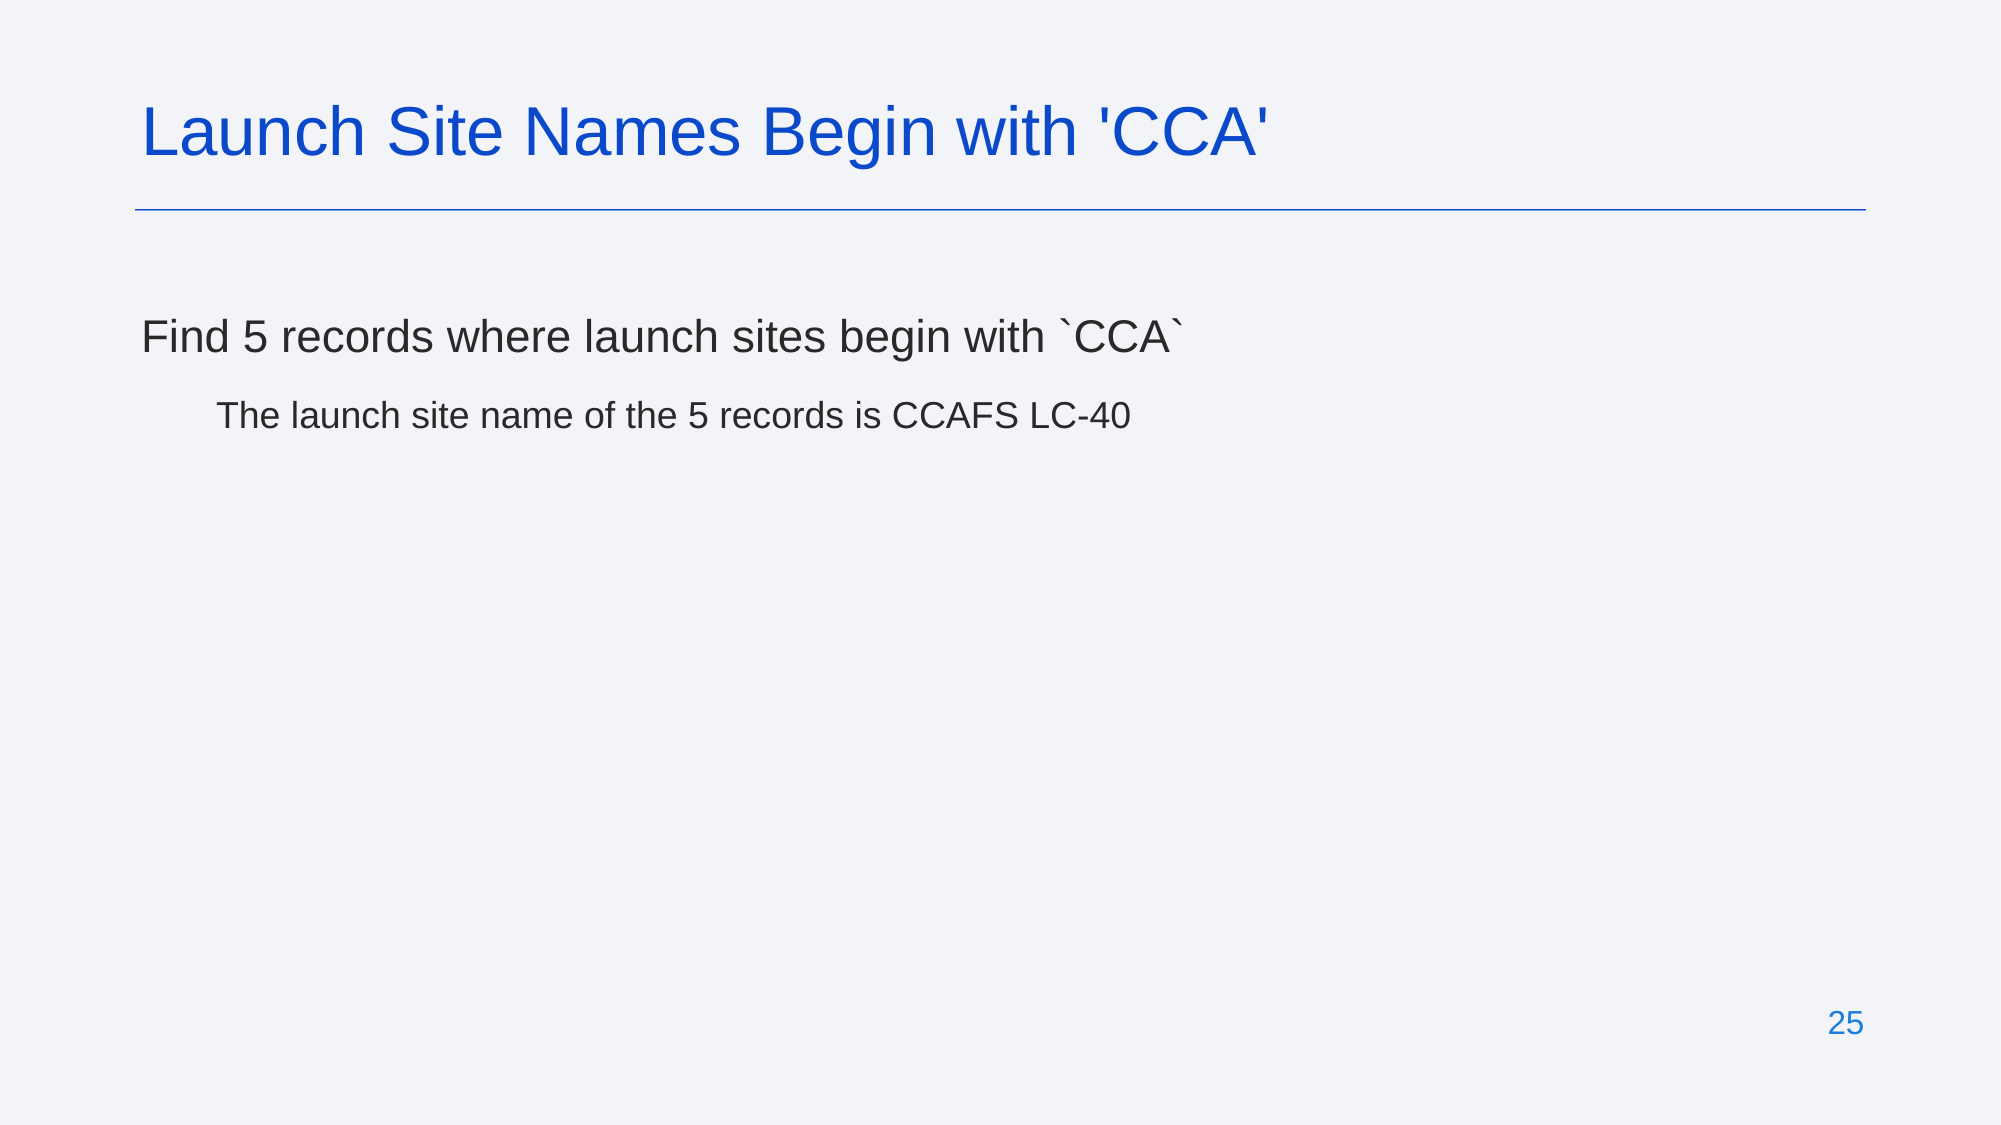

Launch Site Names Begin with 'CCA'
Find 5 records where launch sites begin with `CCA`
The launch site name of the 5 records is CCAFS LC-40

25